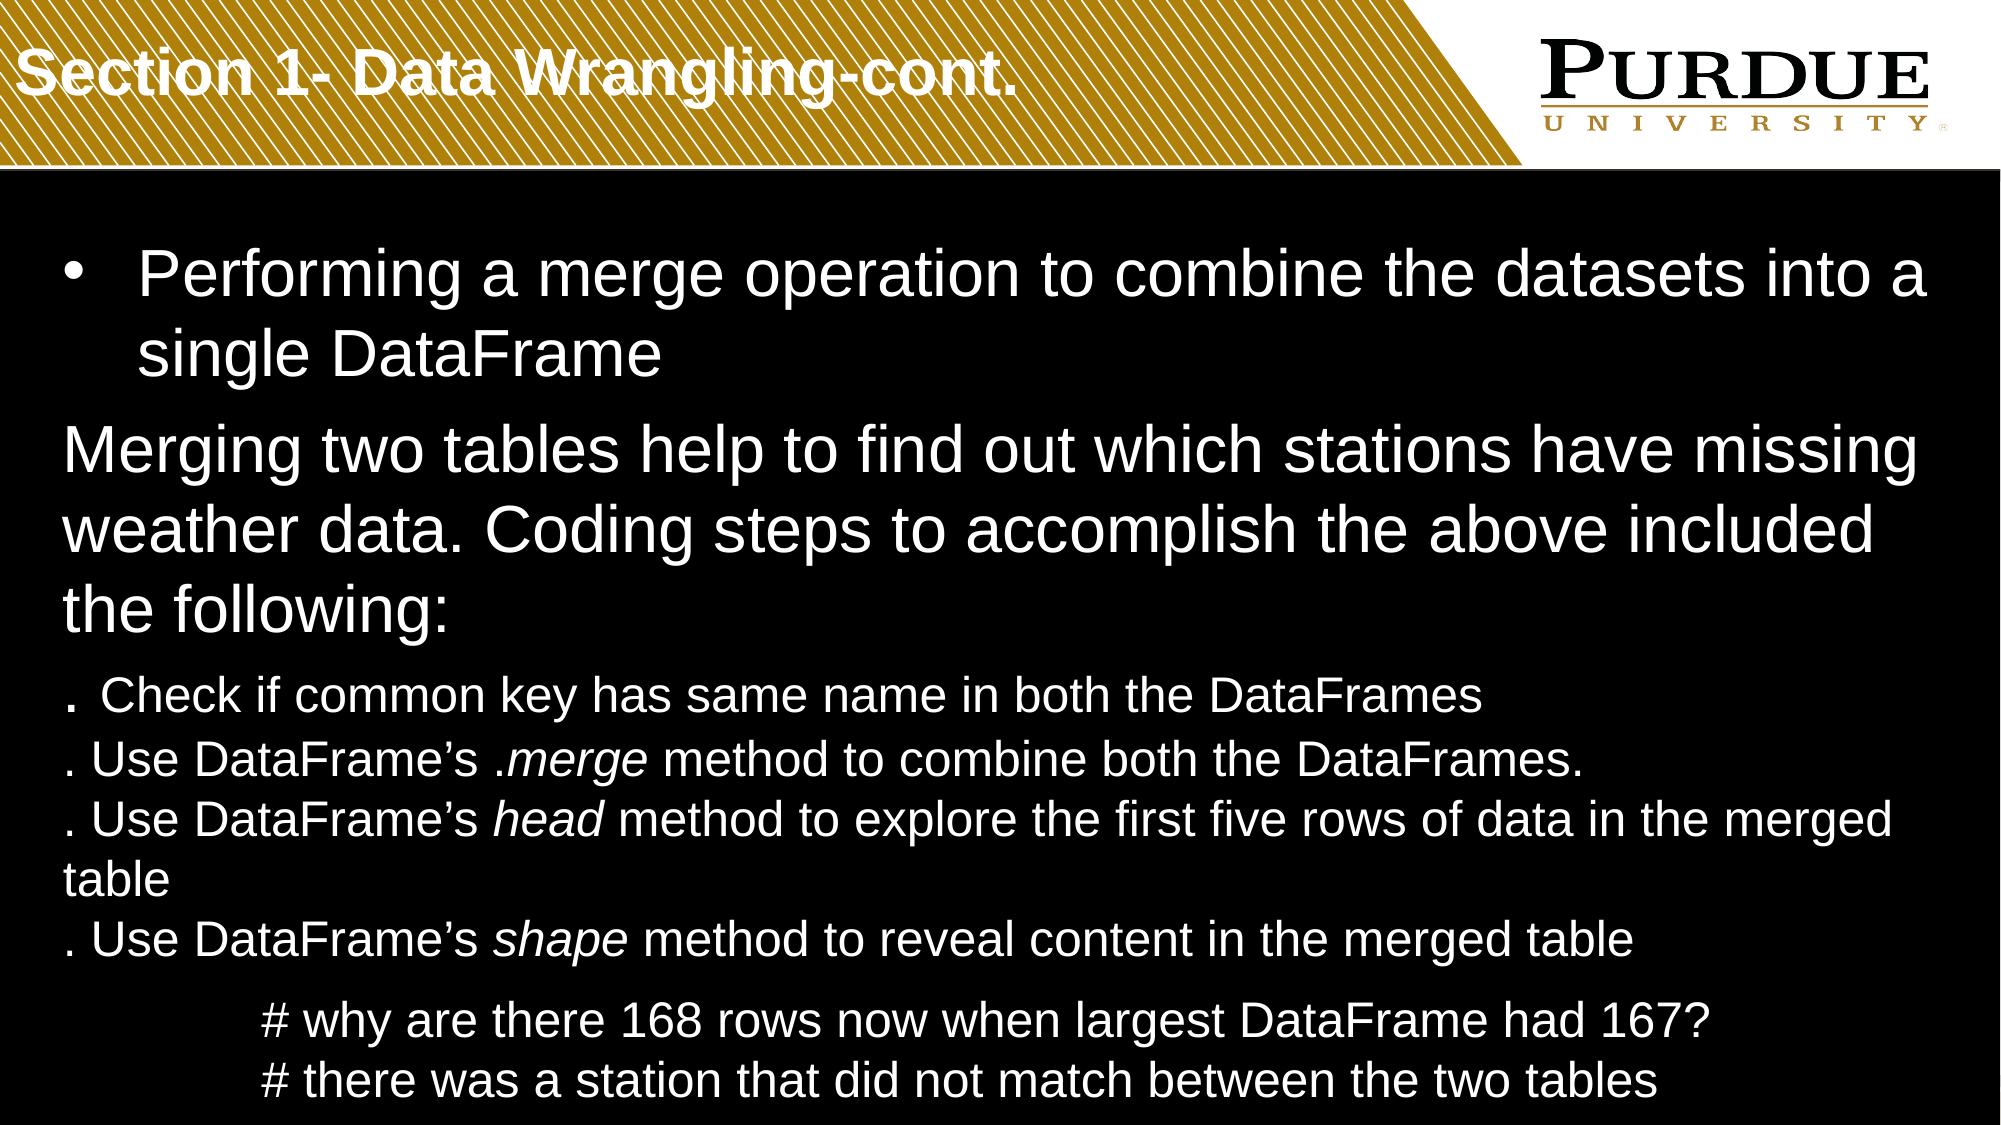

Section 1- Data Wrangling-cont.
Performing a merge operation to combine the datasets into a single DataFrame
Merging two tables help to find out which stations have missing weather data. Coding steps to accomplish the above included the following:
. Check if common key has same name in both the DataFrames
. Use DataFrame’s .merge method to combine both the DataFrames.
. Use DataFrame’s head method to explore the first five rows of data in the merged table
. Use DataFrame’s shape method to reveal content in the merged table
Pictures
Music
Video
# why are there 168 rows now when largest DataFrame had 167?
# there was a station that did not match between the two tables